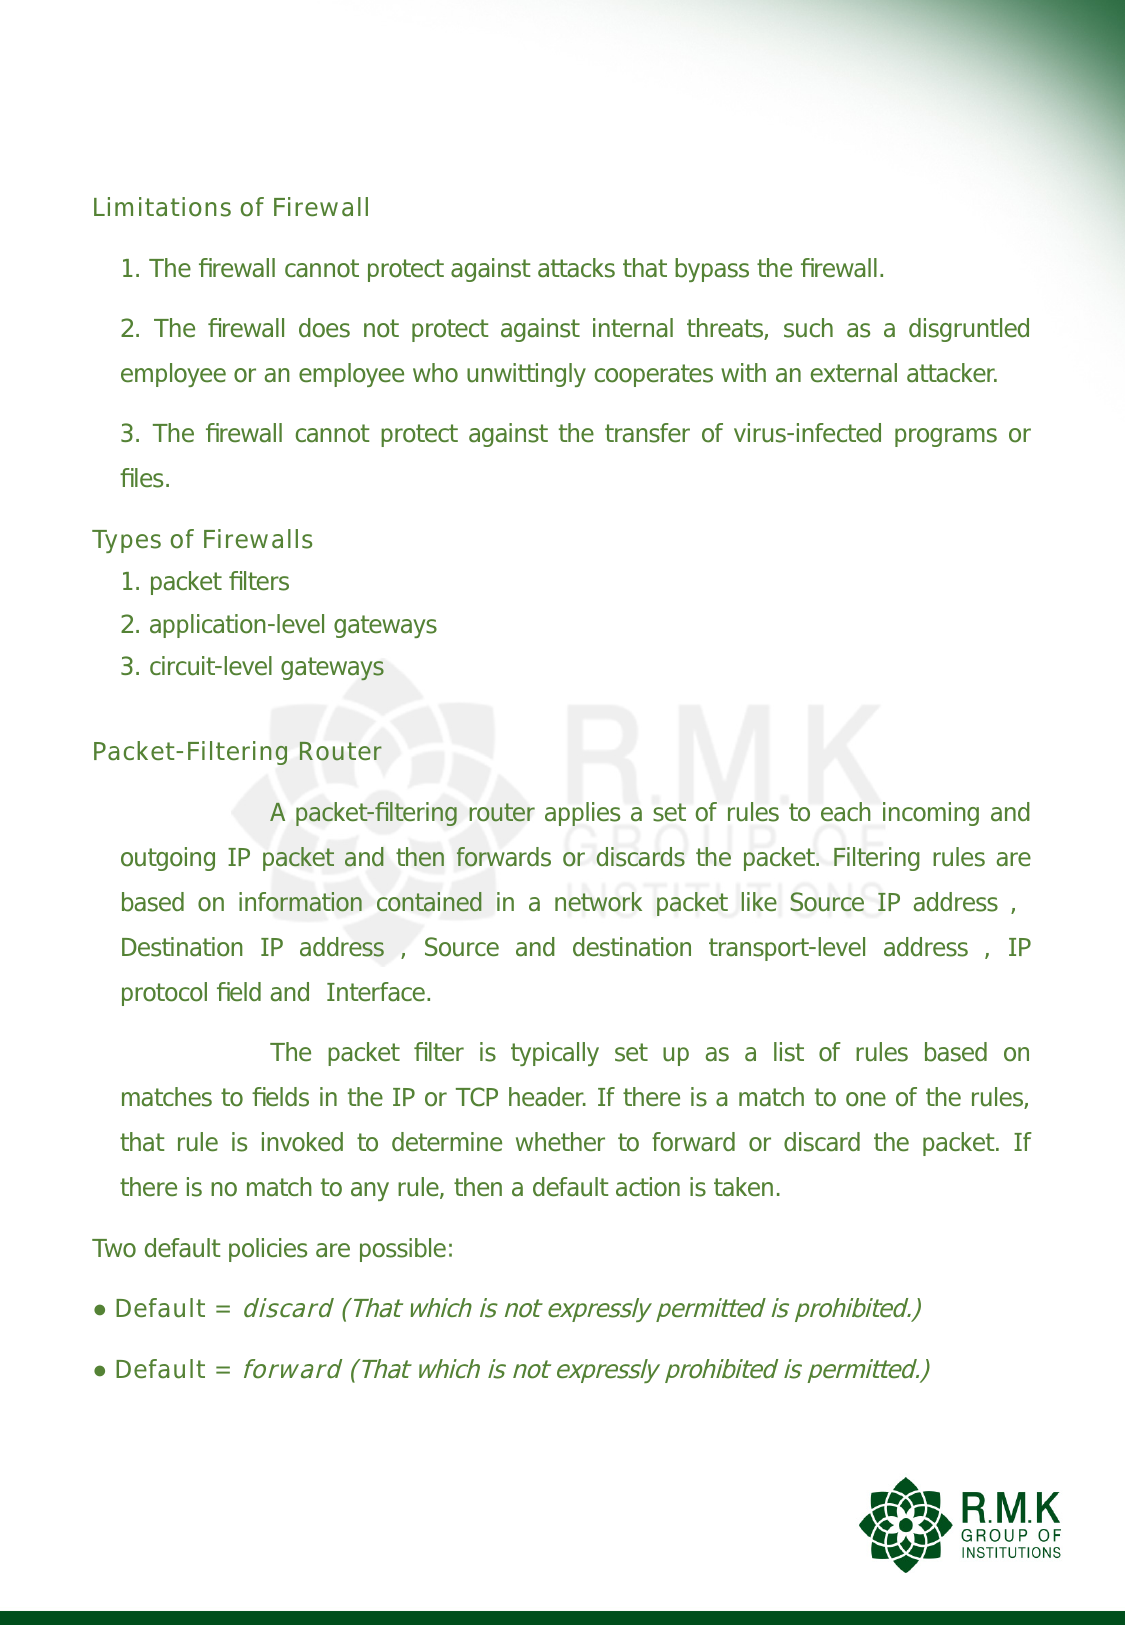

#
Limitations of Firewall
	1. The firewall cannot protect against attacks that bypass the firewall.
	2. The firewall does not protect against internal threats, such as a disgruntled employee or an employee who unwittingly cooperates with an external attacker.
	3. The firewall cannot protect against the transfer of virus-infected programs or files.
Types of Firewalls
	1. packet filters
	2. application-level gateways
	3. circuit-level gateways

Packet-Filtering Router
		A packet-filtering router applies a set of rules to each incoming and outgoing IP packet and then forwards or discards the packet. Filtering rules are based on information contained in a network packet like Source IP address ,  Destination IP address , Source and destination transport-level address , IP protocol field and  Interface.
		The packet filter is typically set up as a list of rules based on matches to fields in the IP or TCP header. If there is a match to one of the rules, that rule is invoked to determine whether to forward or discard the packet. If there is no match to any rule, then a default action is taken.
Two default policies are possible:
● Default = discard (That which is not expressly permitted is prohibited.)
● Default = forward (That which is not expressly prohibited is permitted.)